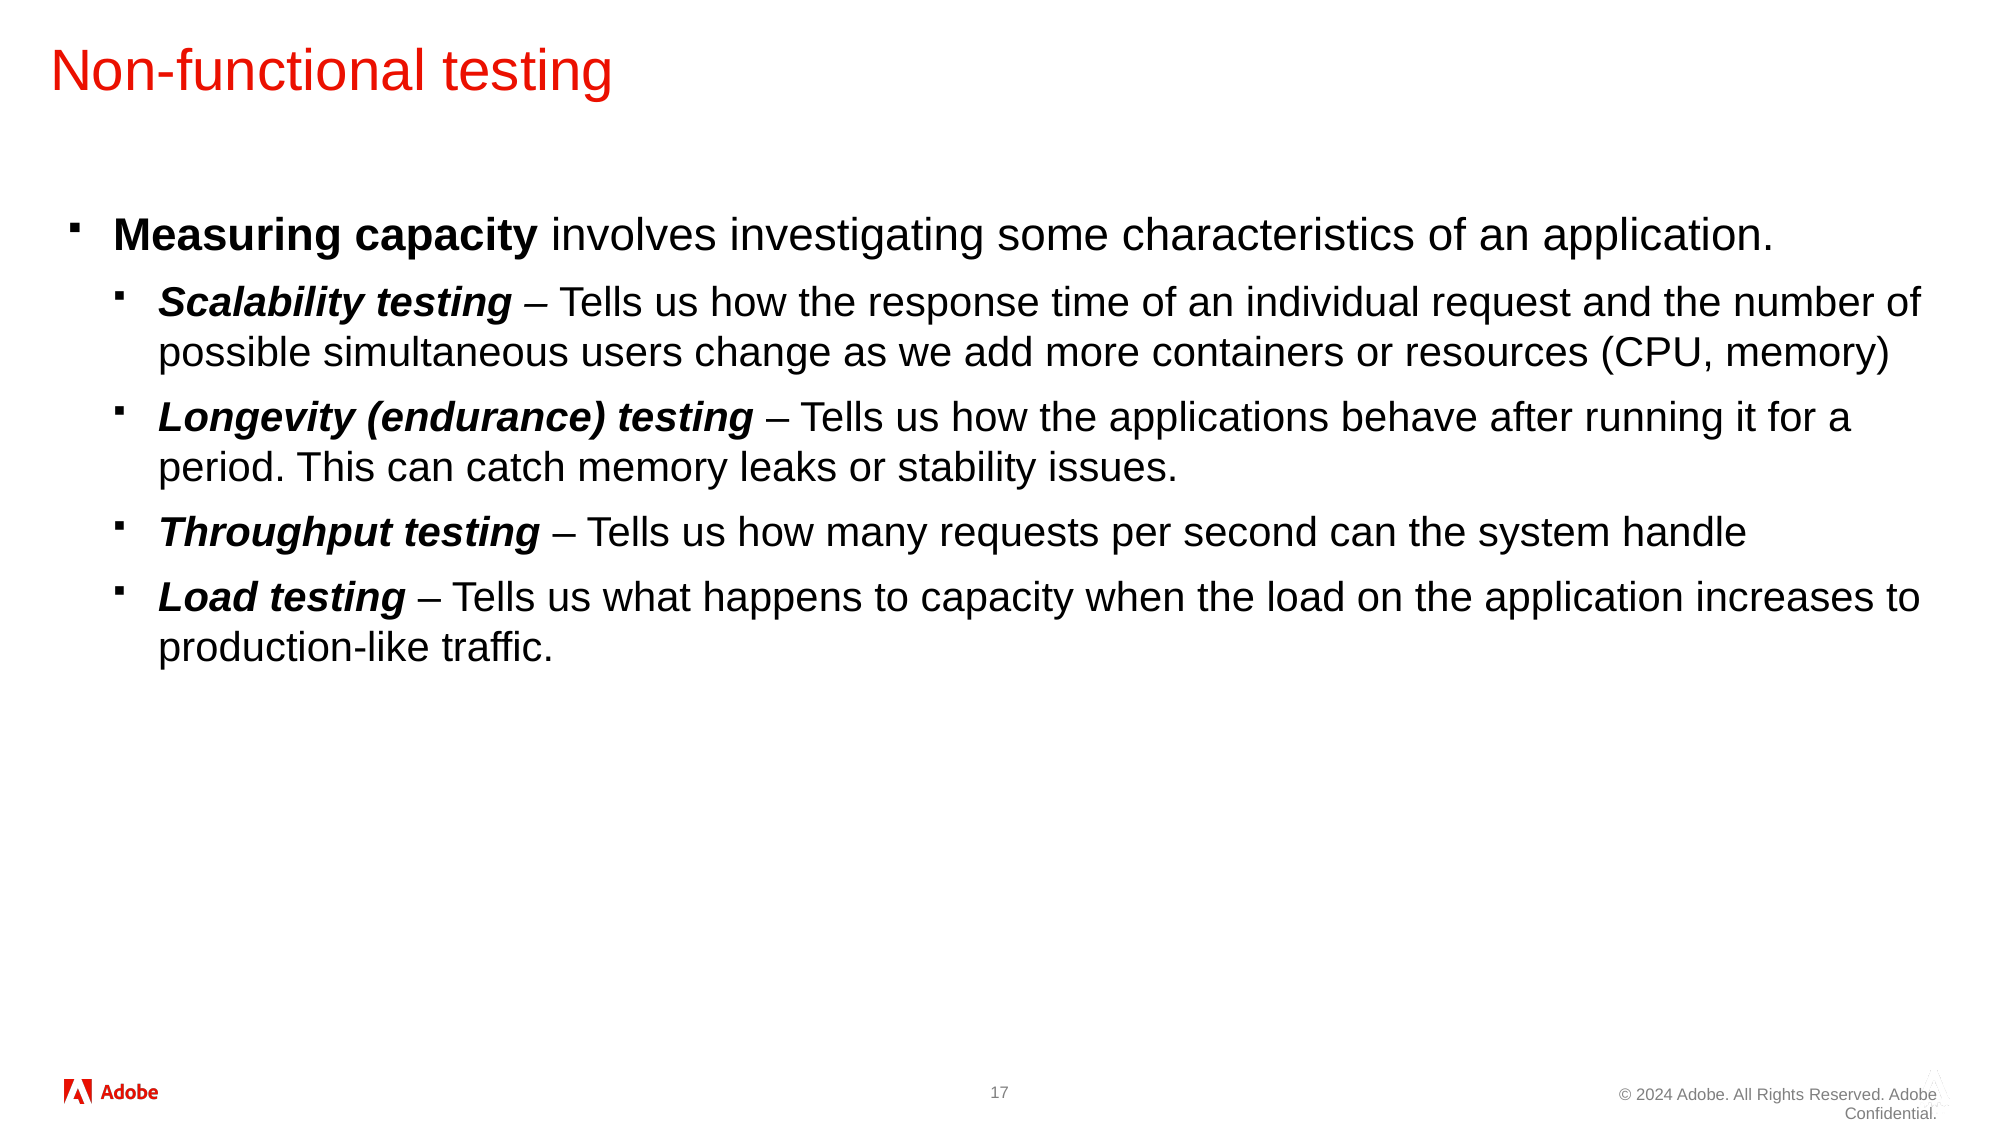

# Non-functional testing
Measuring capacity involves investigating some characteristics of an application.
Scalability testing – Tells us how the response time of an individual request and the number of possible simultaneous users change as we add more containers or resources (CPU, memory)
Longevity (endurance) testing – Tells us how the applications behave after running it for a period. This can catch memory leaks or stability issues.
Throughput testing – Tells us how many requests per second can the system handle
Load testing – Tells us what happens to capacity when the load on the application increases to production-like traffic.

17